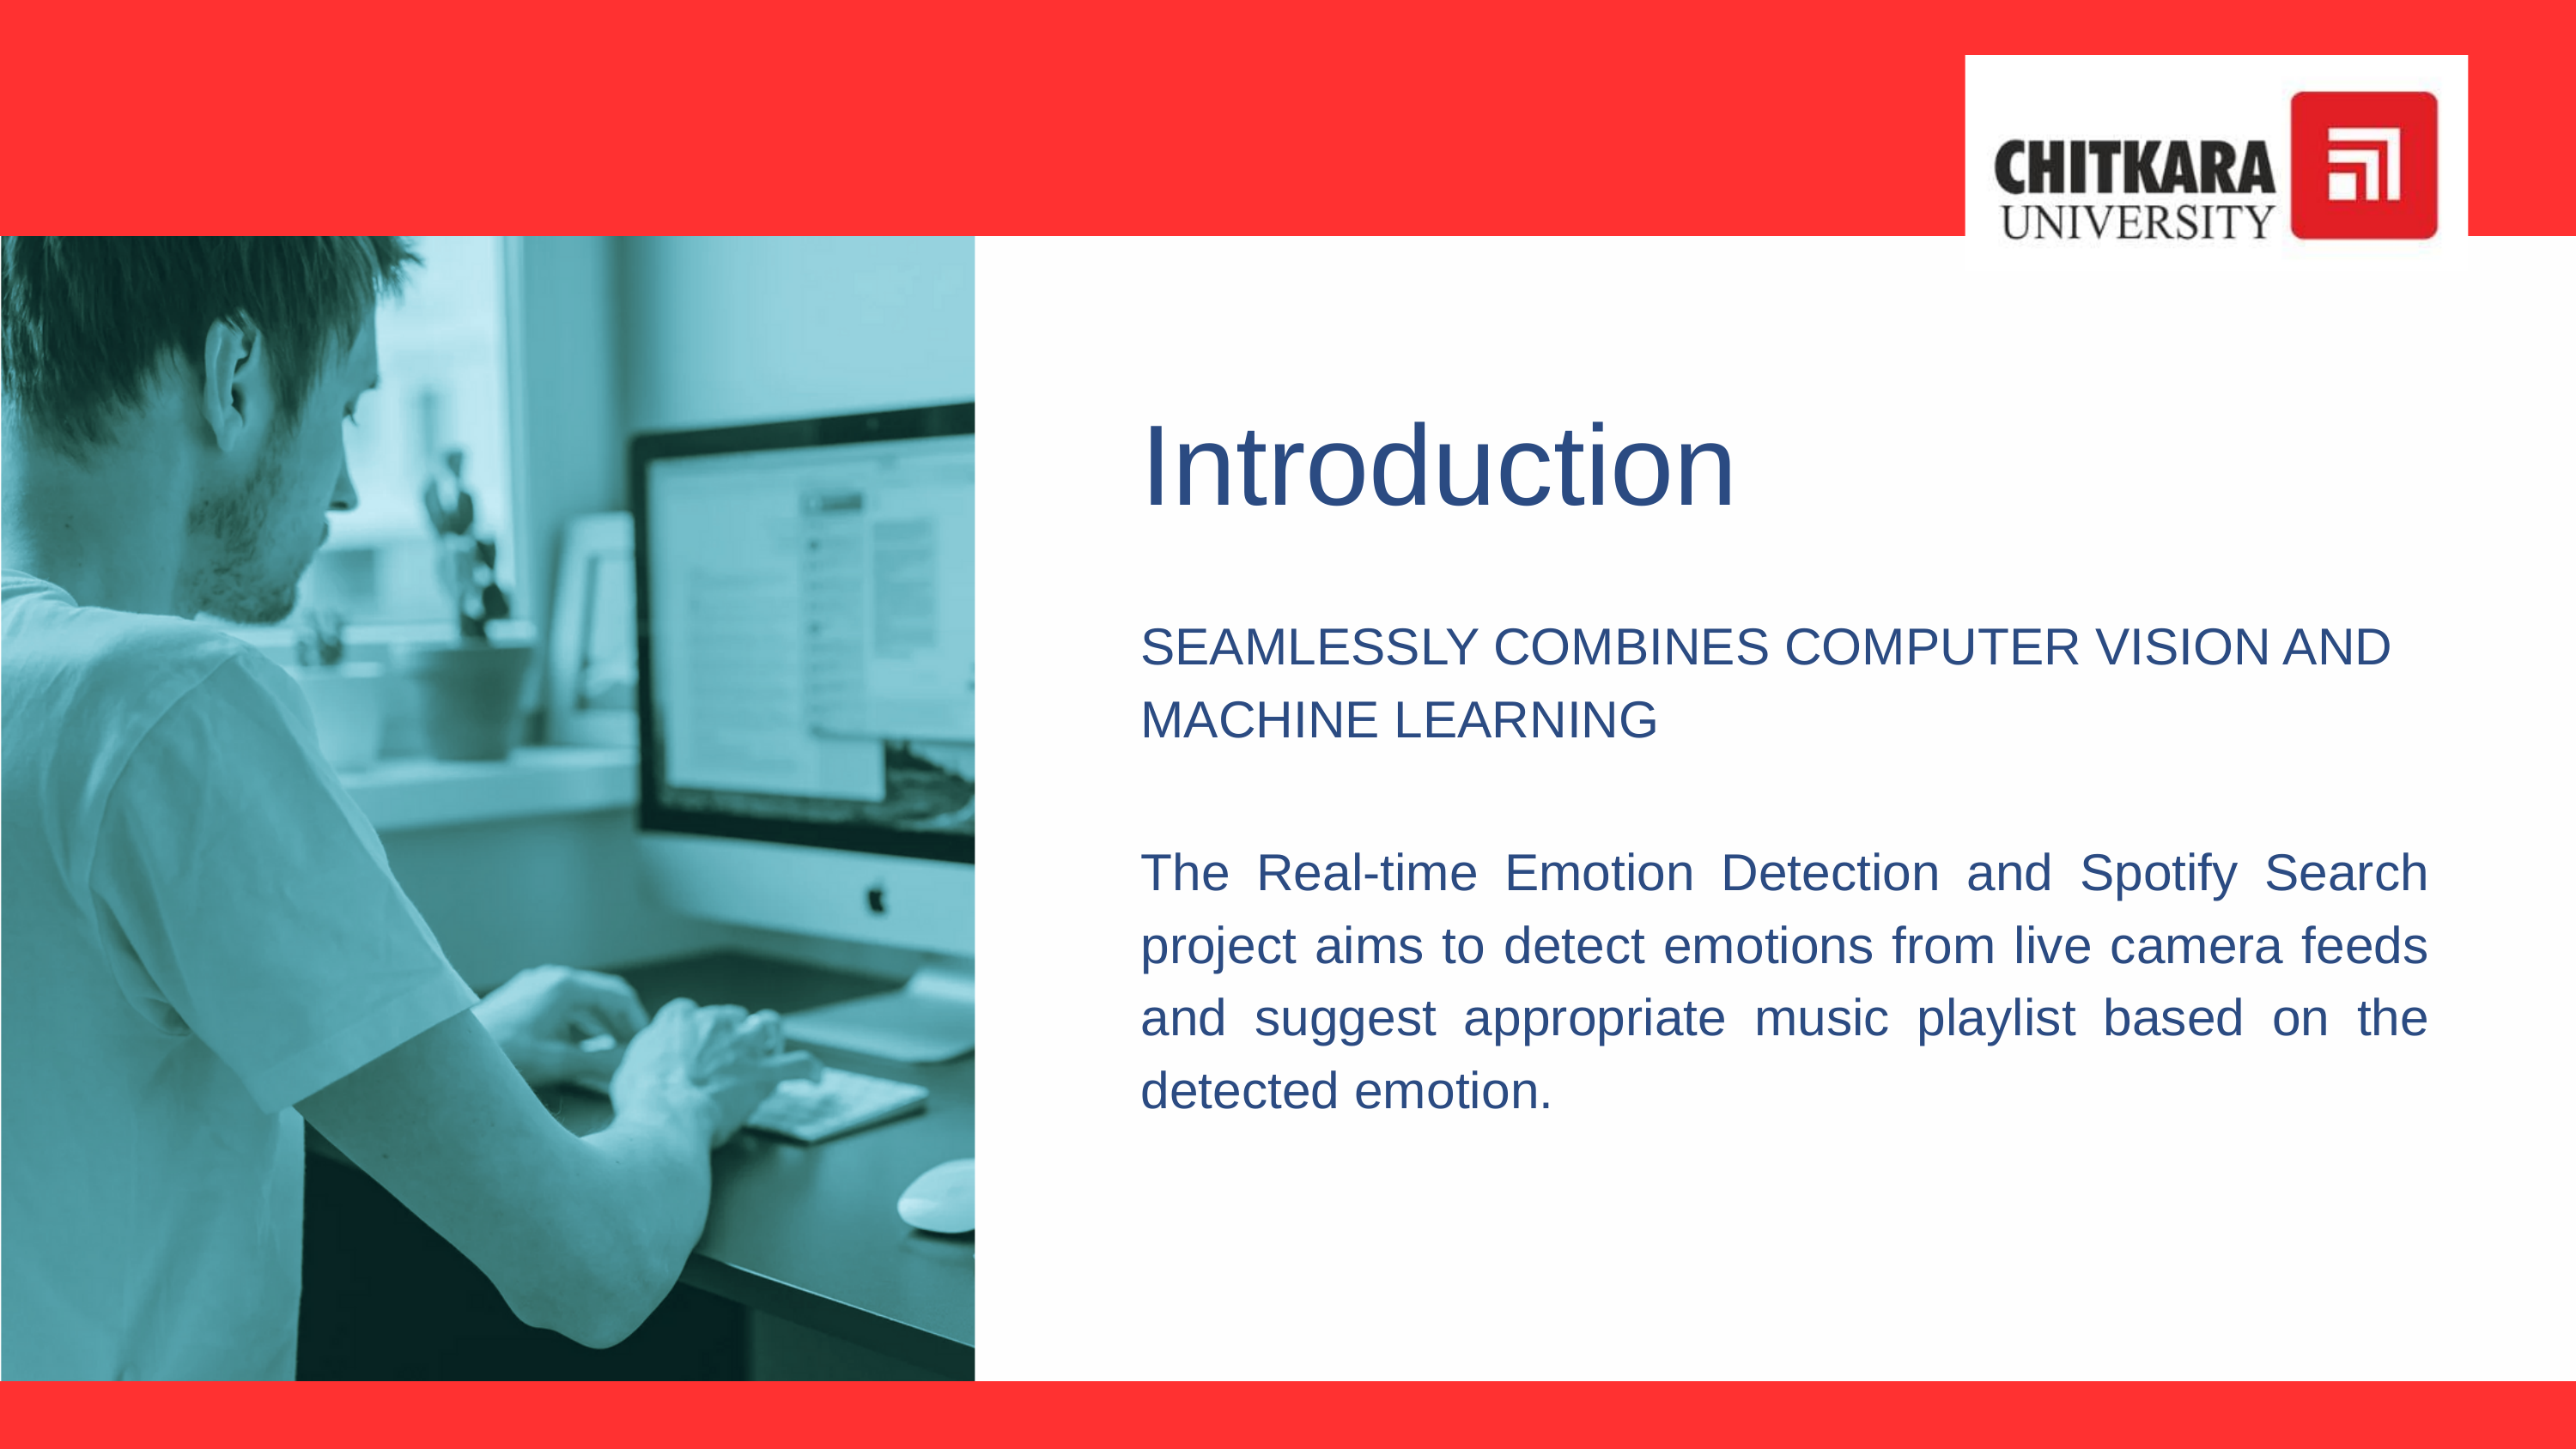

Introduction
SEAMLESSLY COMBINES COMPUTER VISION AND MACHINE LEARNING
The Real-time Emotion Detection and Spotify Search project aims to detect emotions from live camera feeds and suggest appropriate music playlist based on the detected emotion.